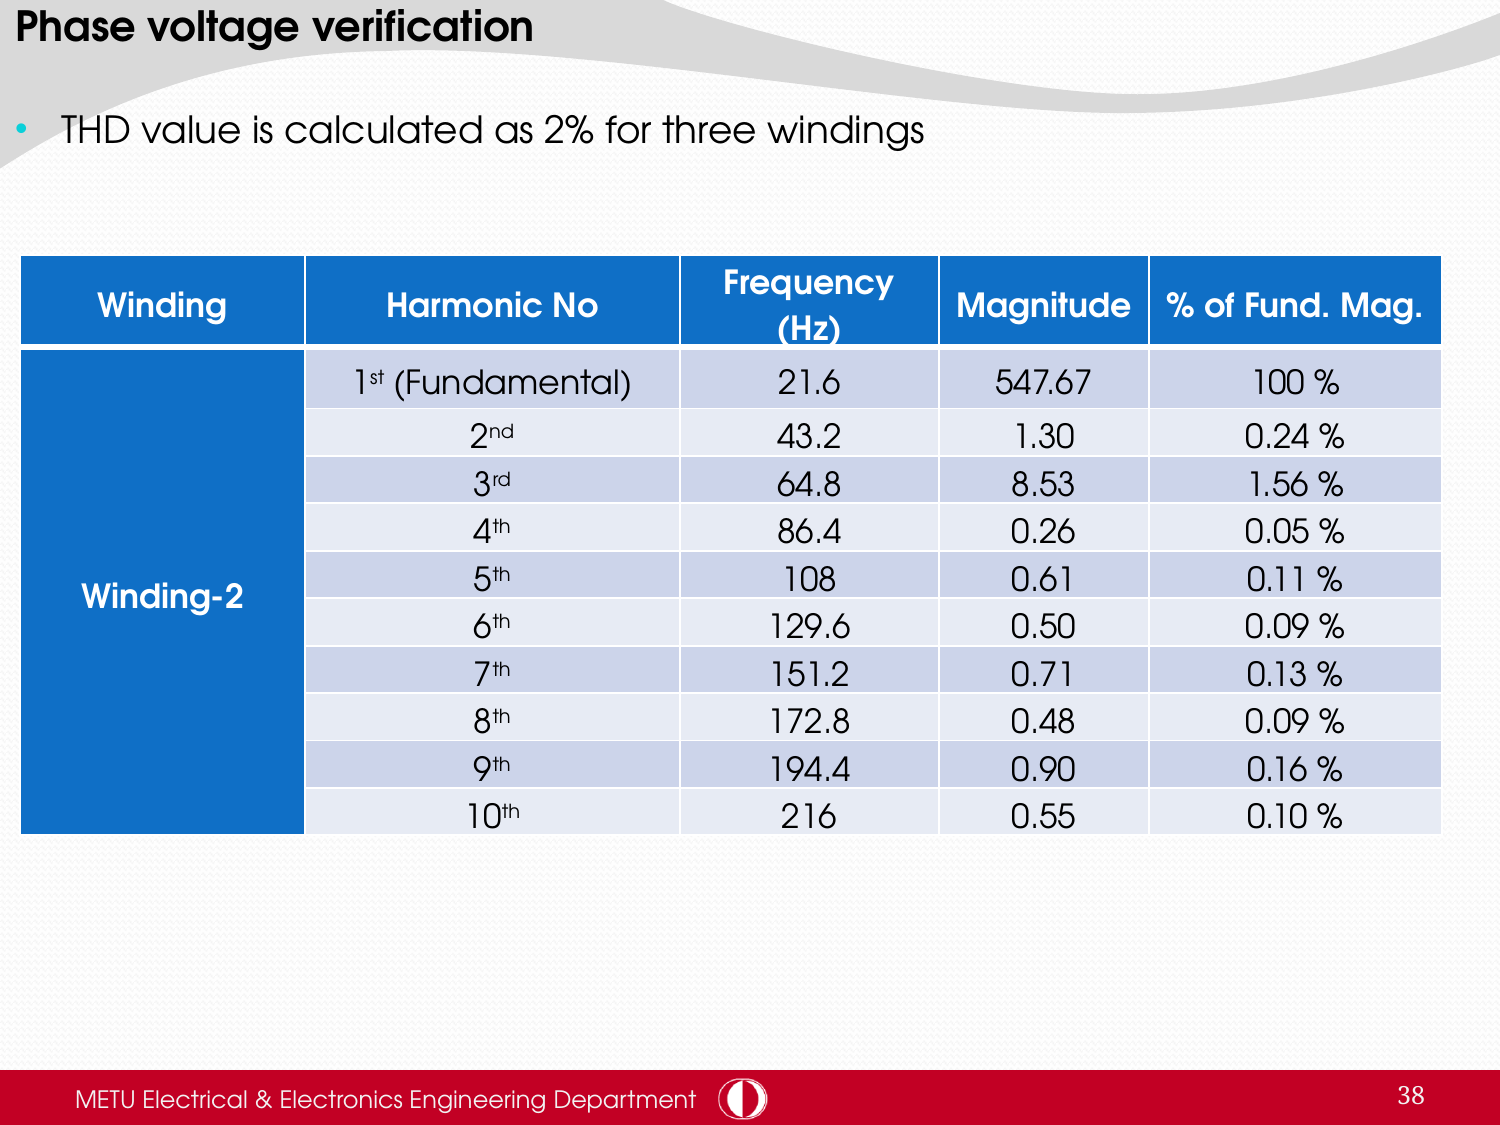

Phase voltage verification
THD value is calculated as 2% for three windings
| Winding | Harmonic No | Frequency (Hz) | Magnitude | % of Fund. Mag. |
| --- | --- | --- | --- | --- |
| Winding-2 | 1st (Fundamental) | 21.6 | 547.67 | 100 % |
|  | 2nd | 43.2 | 1.30 | 0.24 % |
|  | 3rd | 64.8 | 8.53 | 1.56 % |
|  | 4th | 86.4 | 0.26 | 0.05 % |
|  | 5th | 108 | 0.61 | 0.11 % |
|  | 6th | 129.6 | 0.50 | 0.09 % |
|  | 7th | 151.2 | 0.71 | 0.13 % |
|  | 8th | 172.8 | 0.48 | 0.09 % |
|  | 9th | 194.4 | 0.90 | 0.16 % |
|  | 10th | 216 | 0.55 | 0.10 % |
METU Electrical & Electronics Engineering Department
38